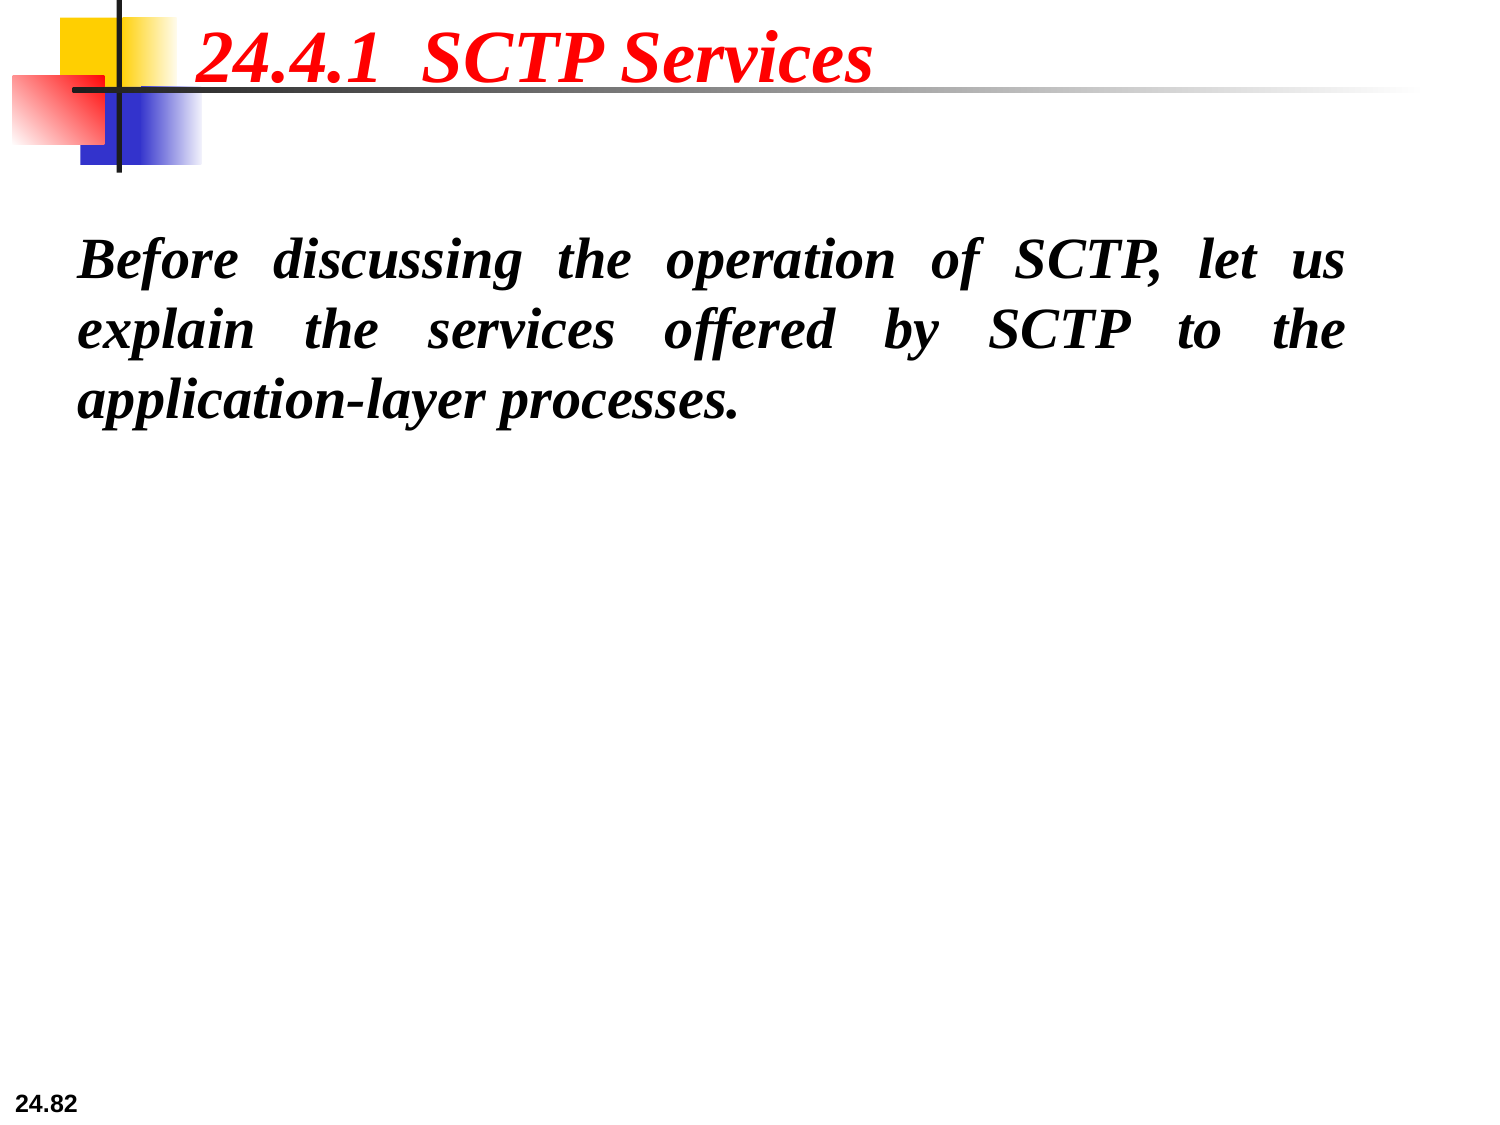

24.4.1  SCTP Services

Before discussing the operation of SCTP, let us explain the services offered by SCTP to the application-layer processes.
24.82